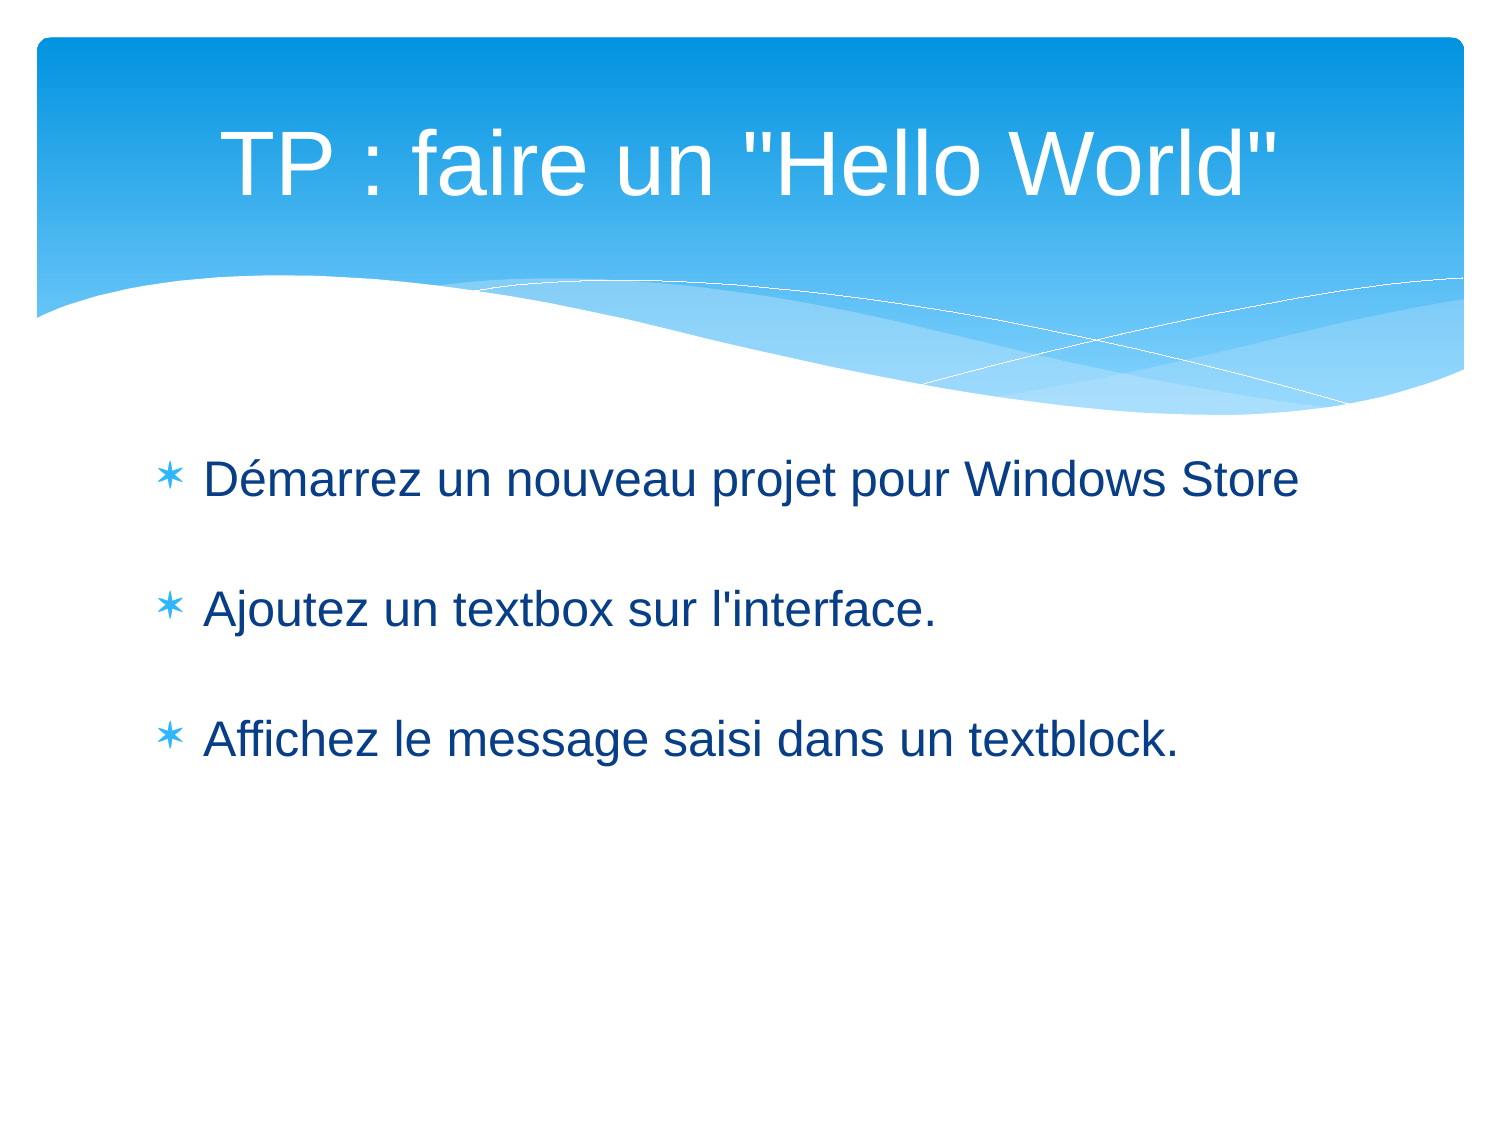

# TP : faire un "Hello World"
Démarrez un nouveau projet pour Windows Store
Ajoutez un textbox sur l'interface.
Affichez le message saisi dans un textblock.